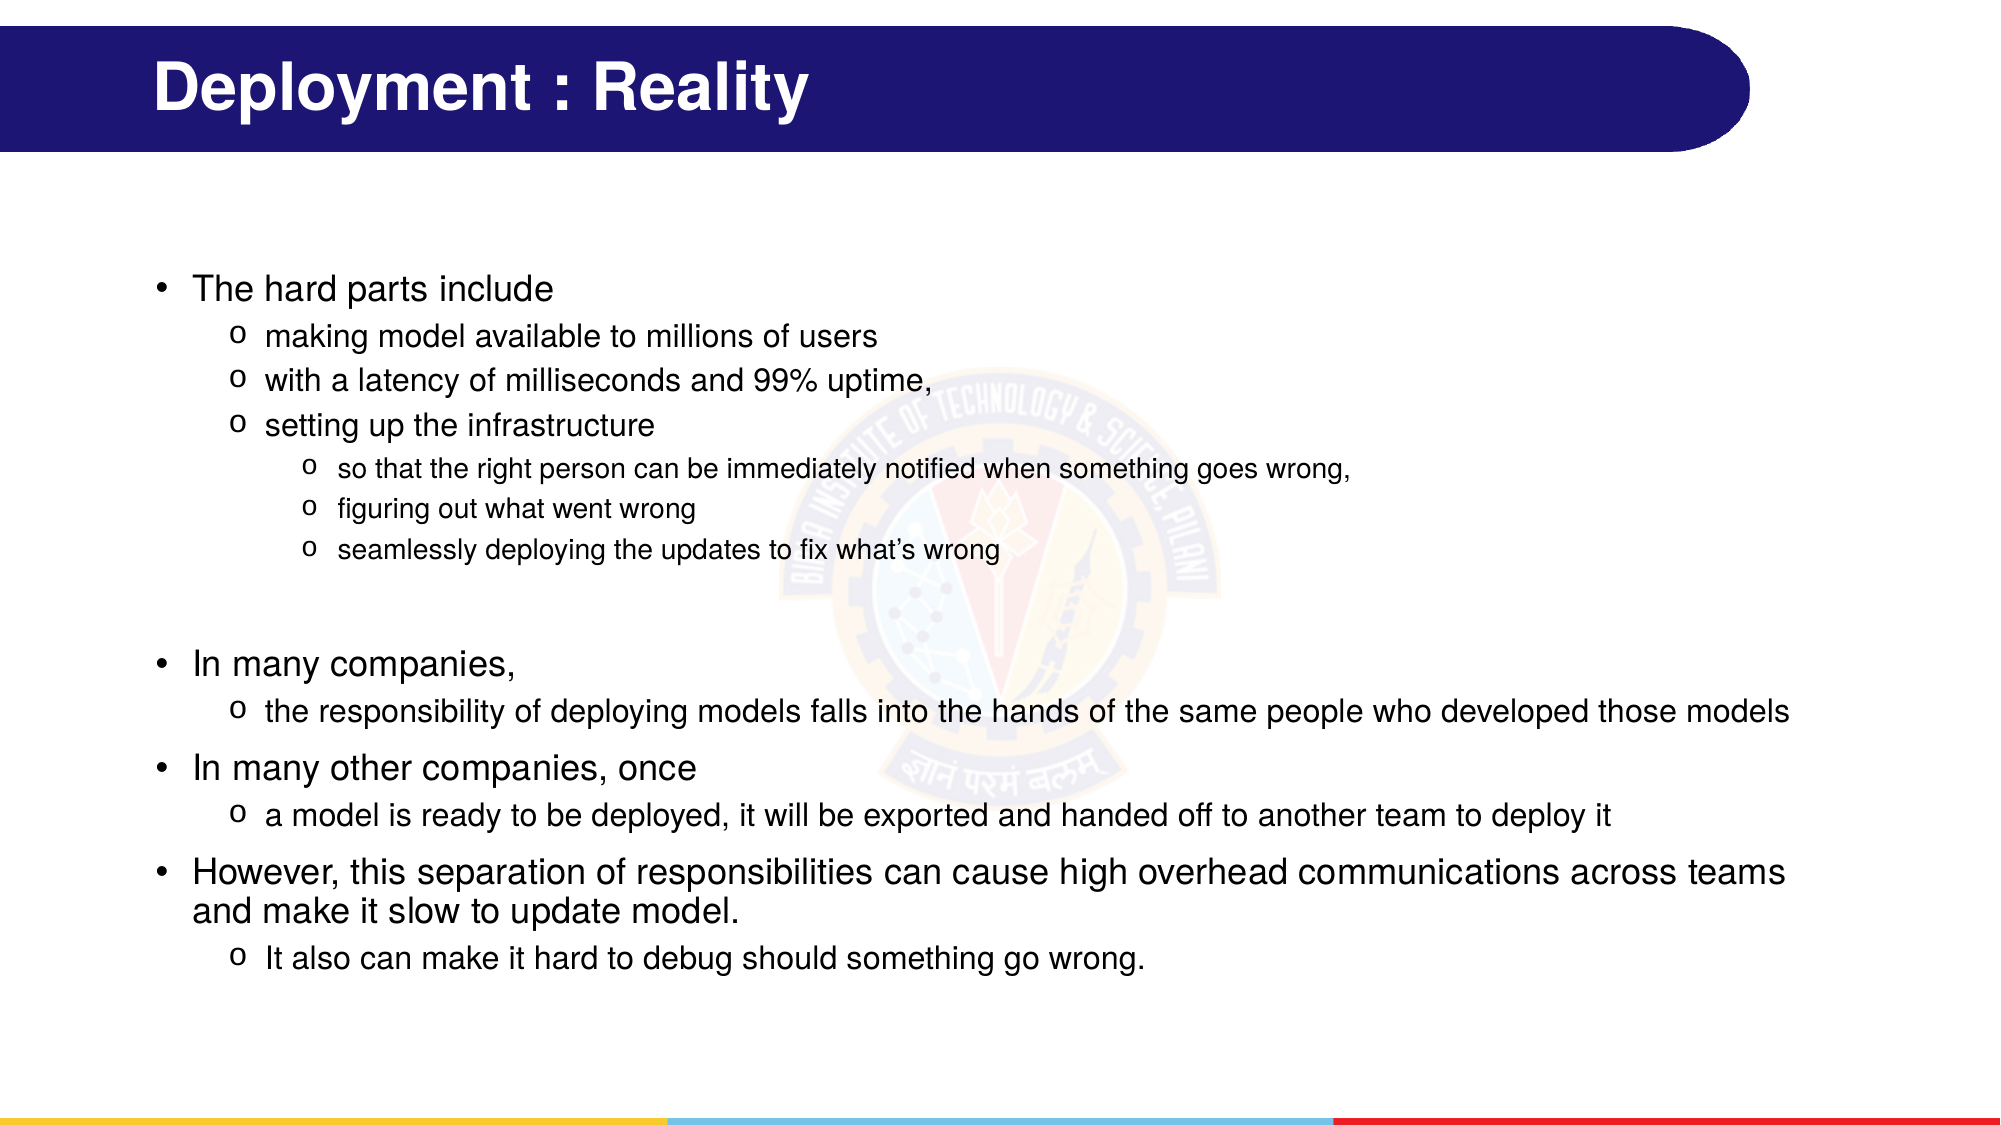

# Deployment : Reality

The hard parts include
making model available to millions of users
with a latency of milliseconds and 99% uptime,
setting up the infrastructure
so that the right person can be immediately notified when something goes wrong,
figuring out what went wrong
seamlessly deploying the updates to fix what’s wrong

In many companies,
the responsibility of deploying models falls into the hands of the same people who developed those models
In many other companies, once
a model is ready to be deployed, it will be exported and handed off to another team to deploy it
However, this separation of responsibilities can cause high overhead communications across teams and make it slow to update model.
It also can make it hard to debug should something go wrong.